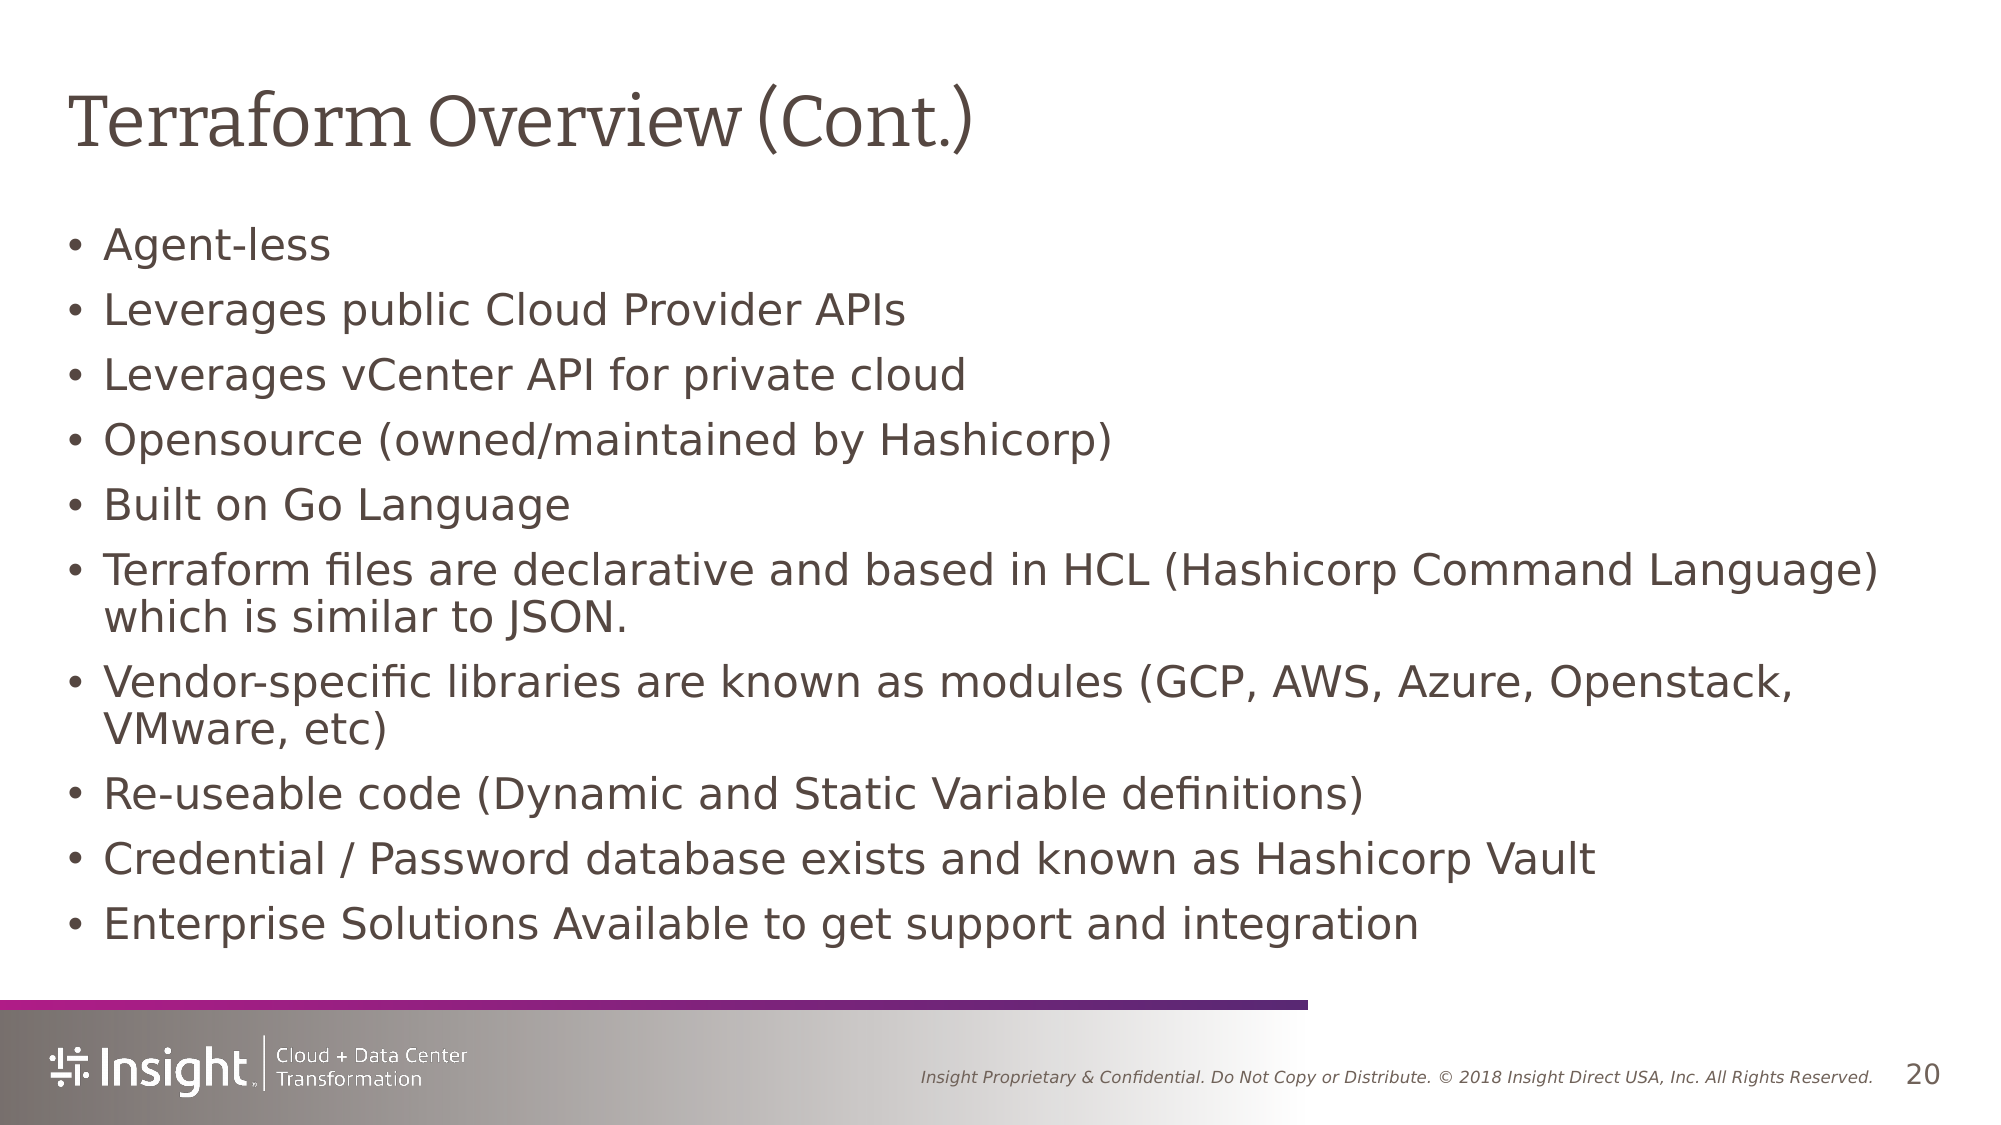

# Terraform Overview (Cont.)
Agent-less
Leverages public Cloud Provider APIs
Leverages vCenter API for private cloud
Opensource (owned/maintained by Hashicorp)
Built on Go Language
Terraform files are declarative and based in HCL (Hashicorp Command Language) which is similar to JSON.
Vendor-specific libraries are known as modules (GCP, AWS, Azure, Openstack, VMware, etc)
Re-useable code (Dynamic and Static Variable definitions)
Credential / Password database exists and known as Hashicorp Vault
Enterprise Solutions Available to get support and integration